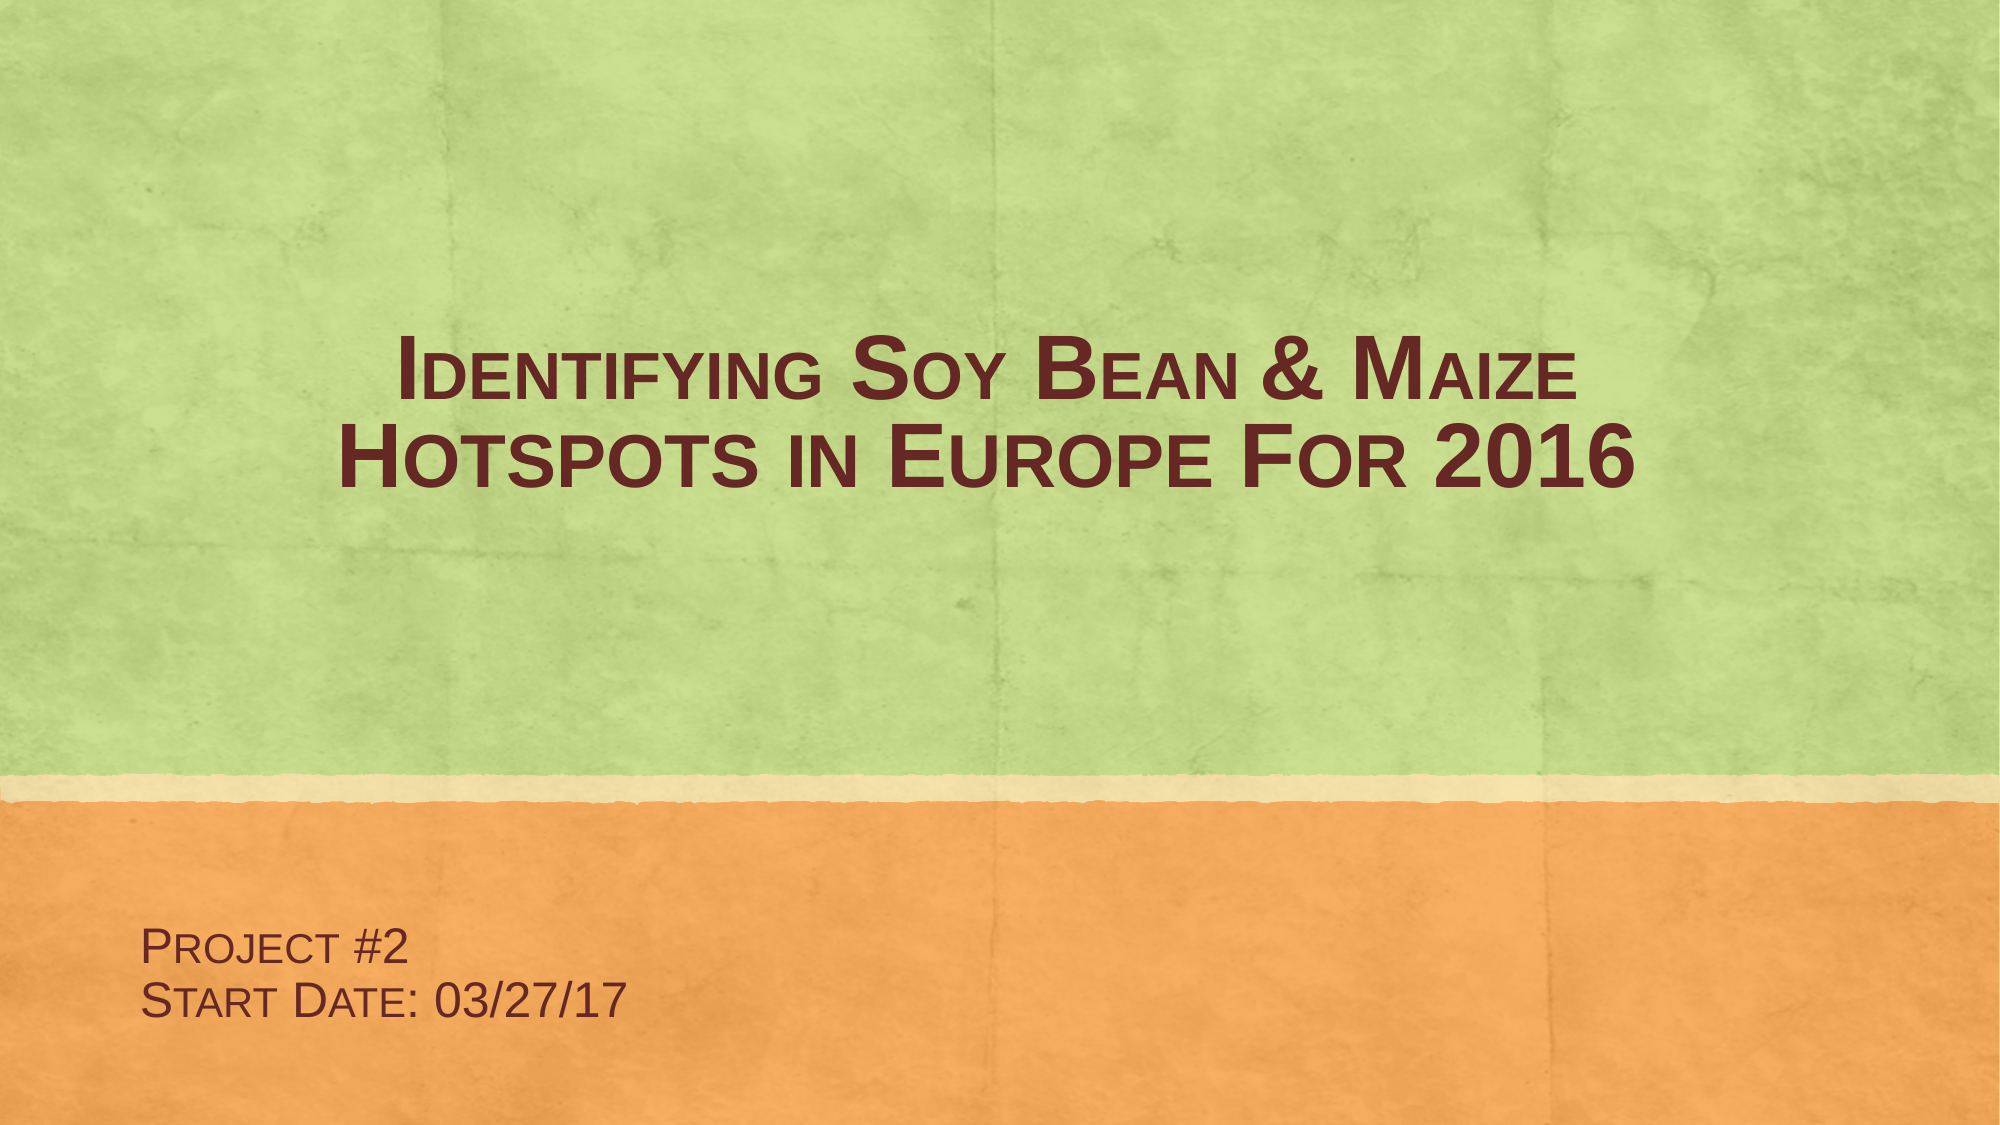

# IDENTIFYING SOY BEAN & MAIZE HOTSPOTS IN EUROPE FOR 2016
PROJECT #2
START DATE: 03/27/17